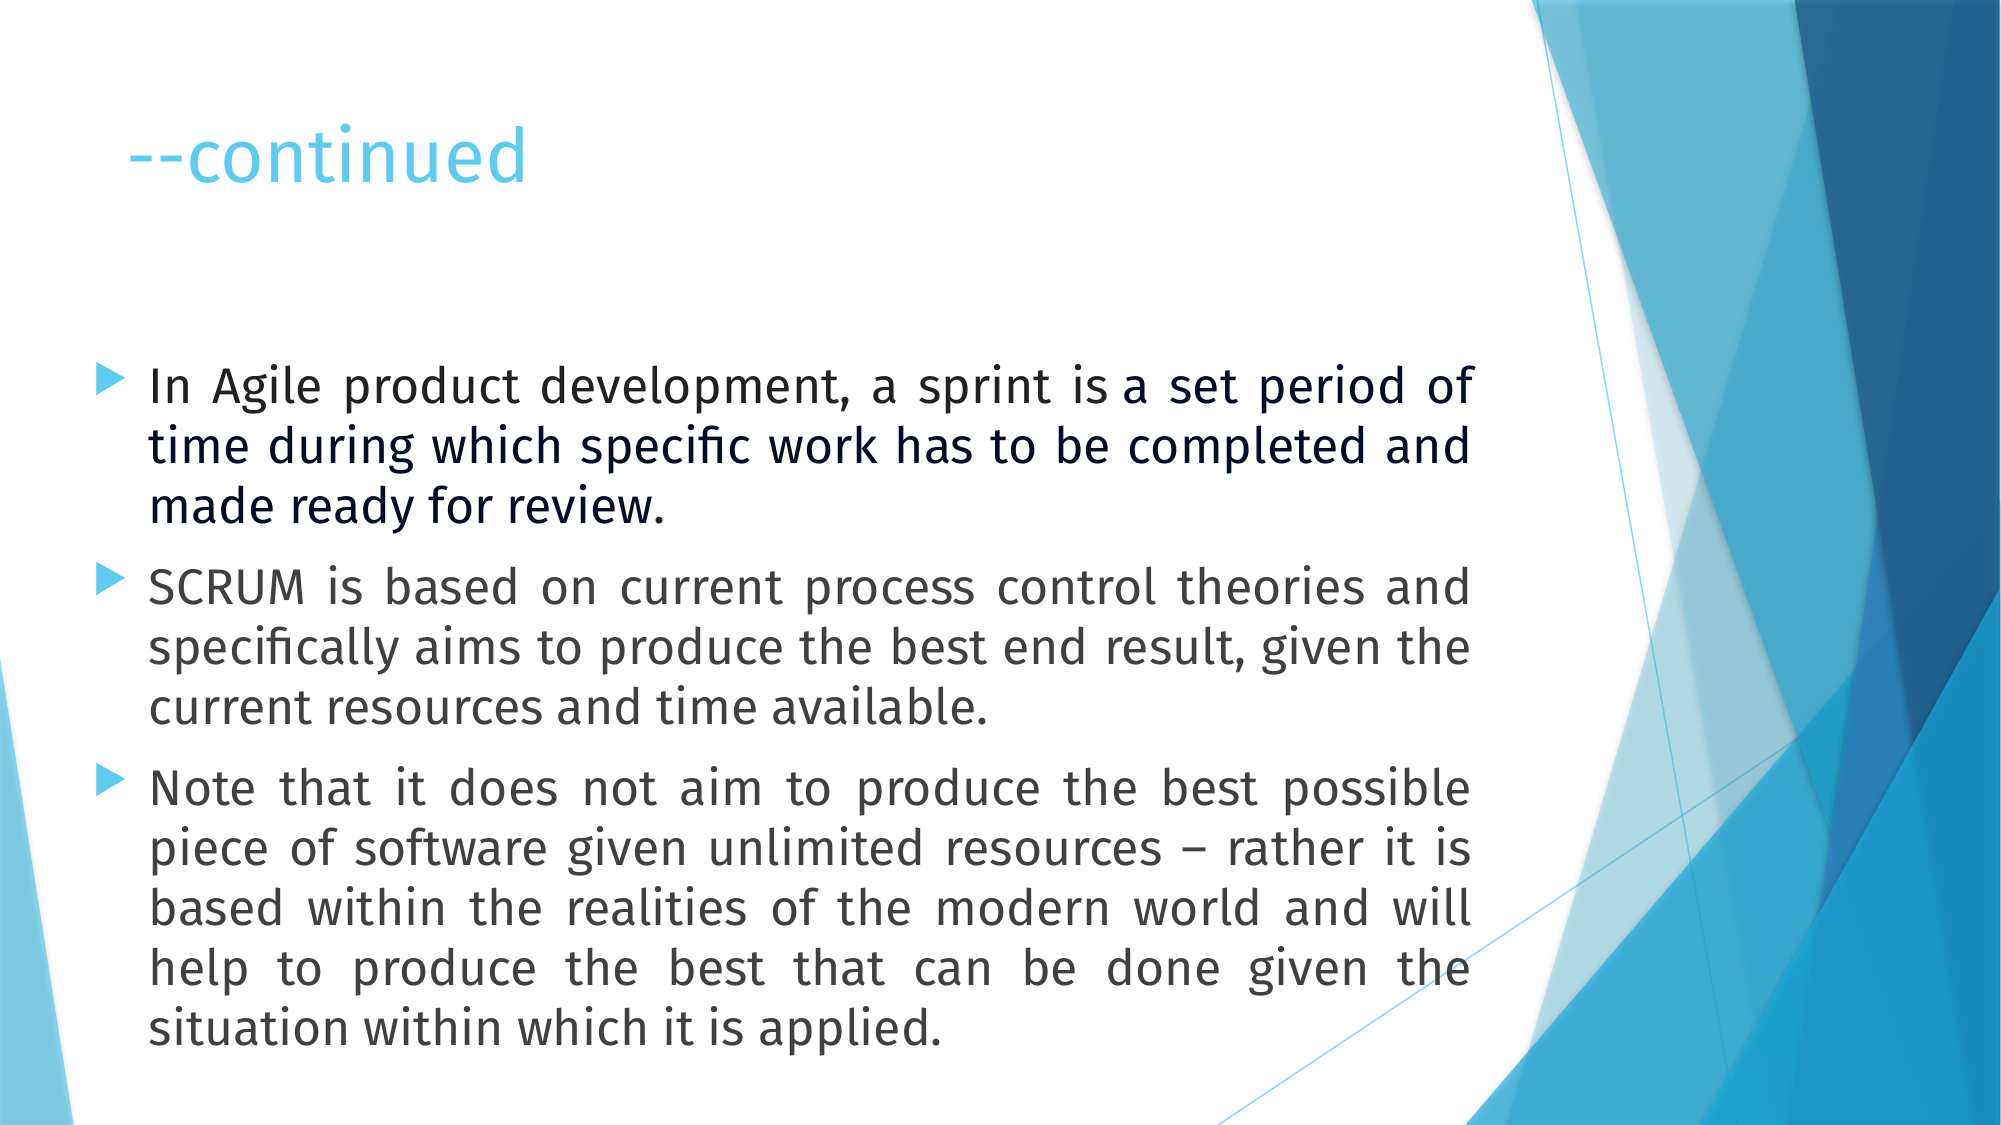

# --continued
In Agile product development, a sprint is a set period of time during which specific work has to be completed and made ready for review.
SCRUM is based on current process control theories and specifically aims to produce the best end result, given the current resources and time available.
Note that it does not aim to produce the best possible piece of software given unlimited resources – rather it is based within the realities of the modern world and will help to produce the best that can be done given the situation within which it is applied.